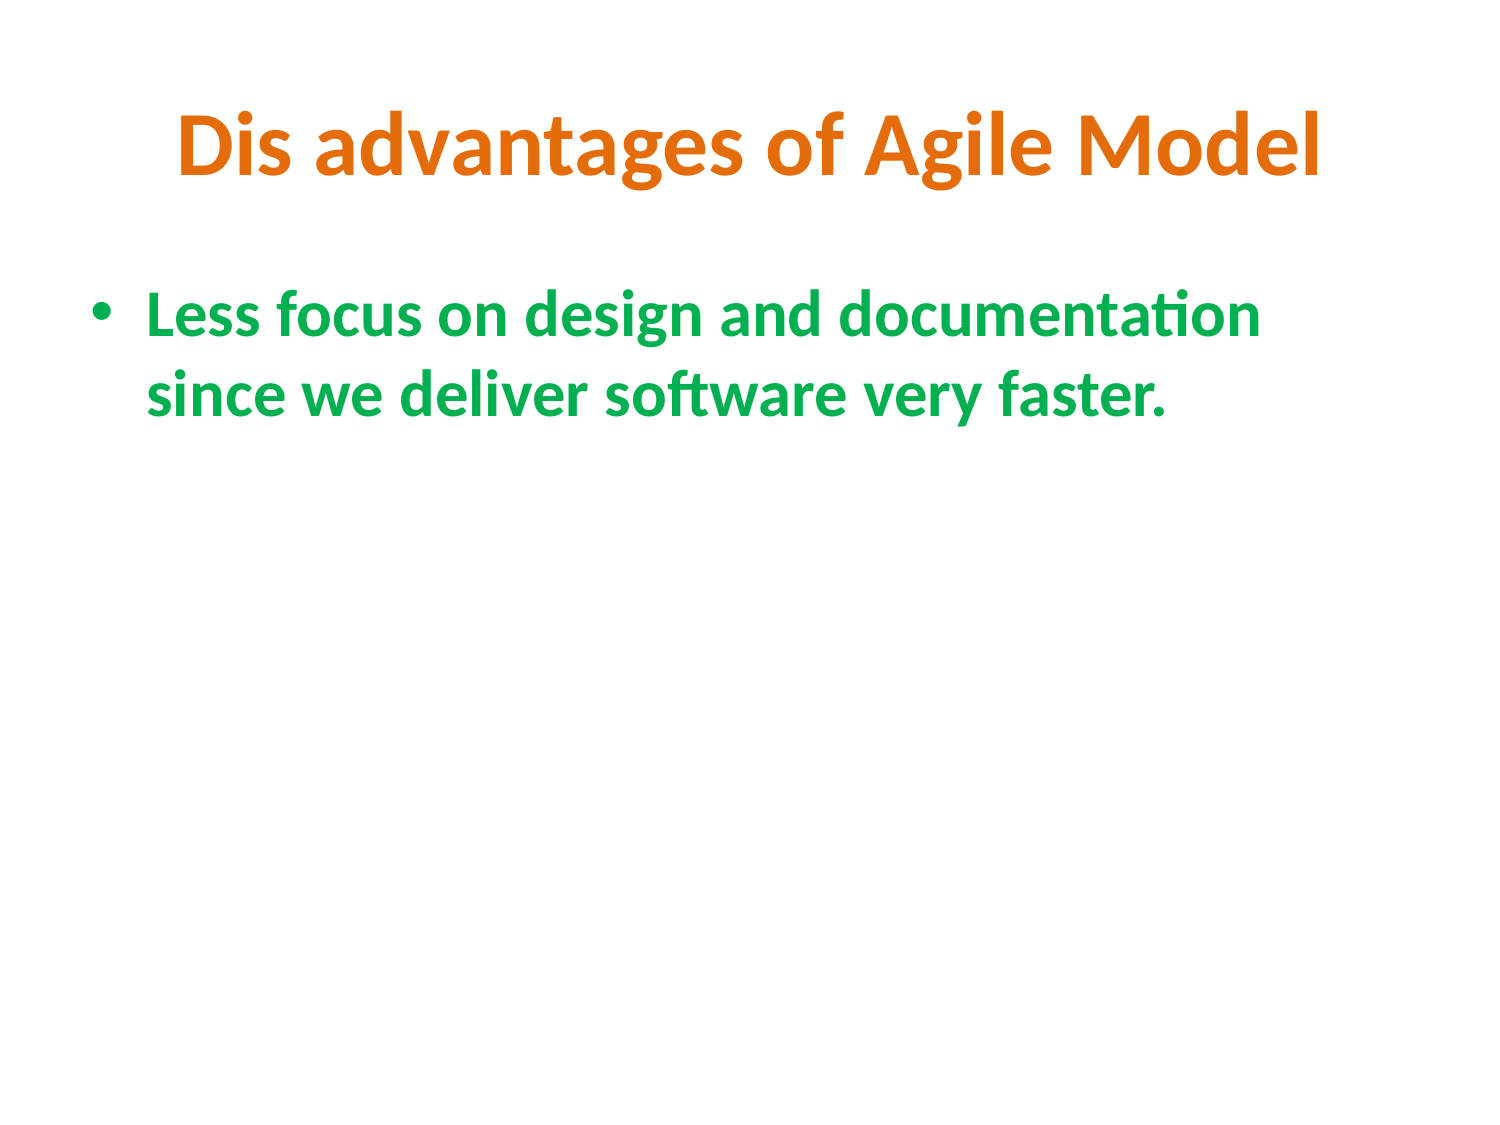

# Dis advantages of Agile Model
Less focus on design and documentation since we deliver software very faster.